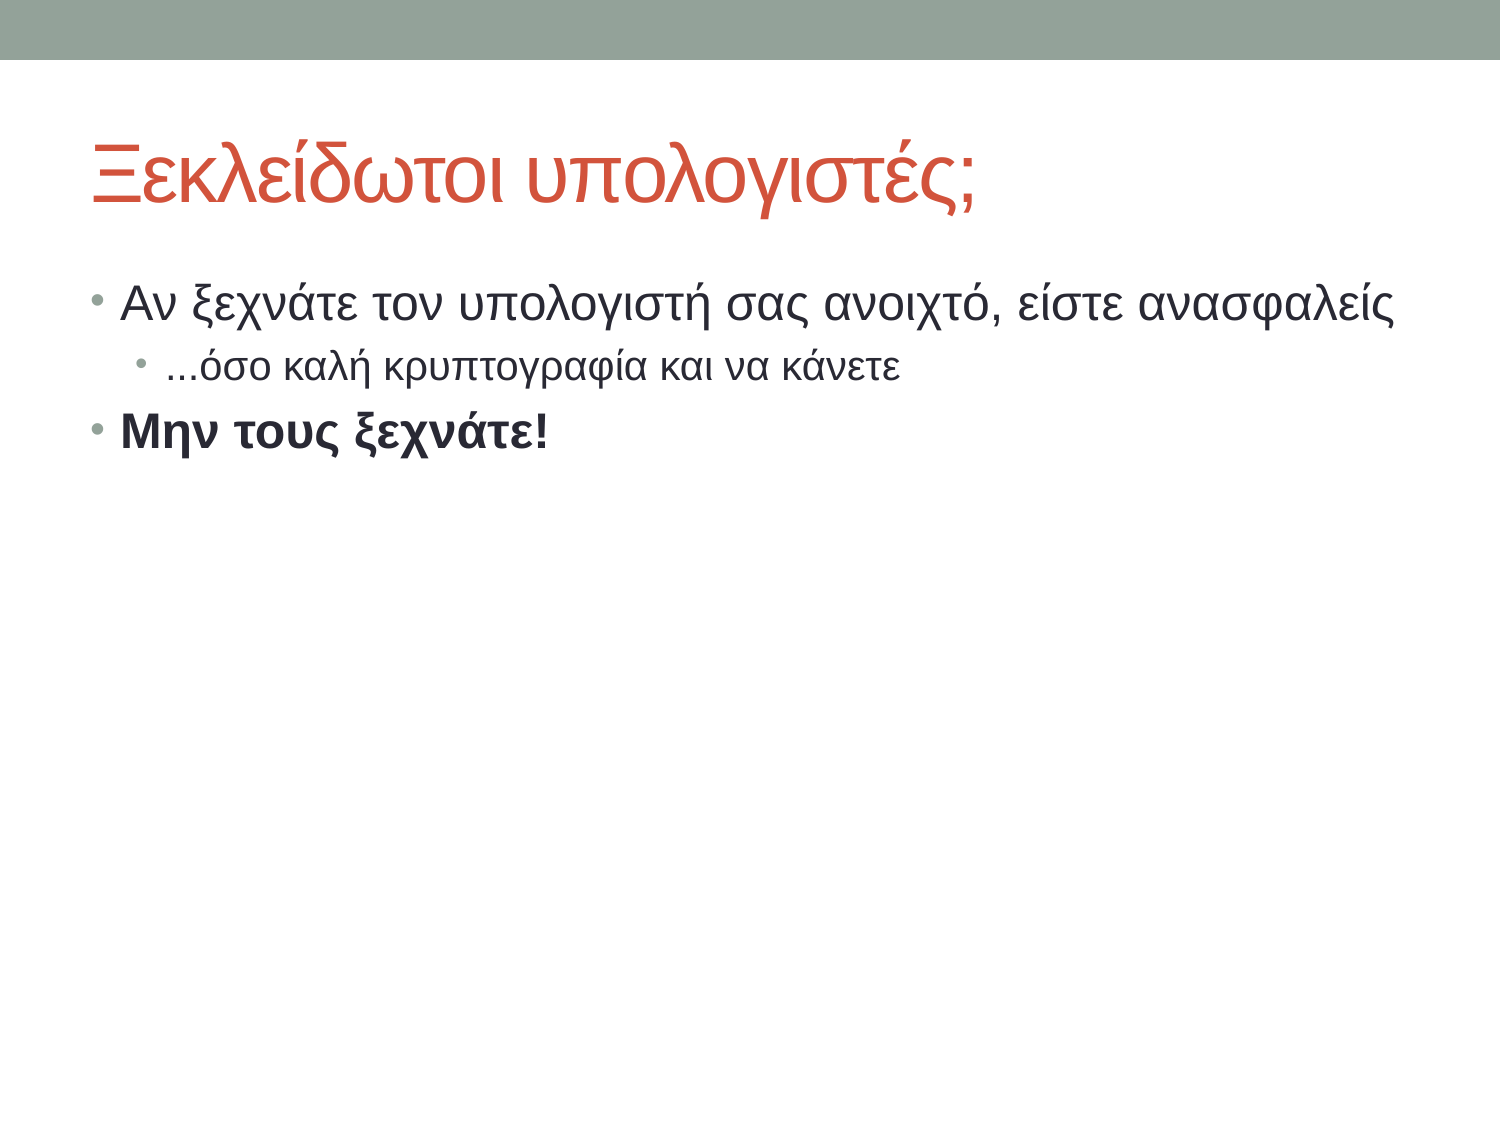

# Ξεκλείδωτοι υπολογιστές;
Αν ξεχνάτε τον υπολογιστή σας ανοιχτό, είστε ανασφαλείς
...όσο καλή κρυπτογραφία και να κάνετε
Μην τους ξεχνάτε!